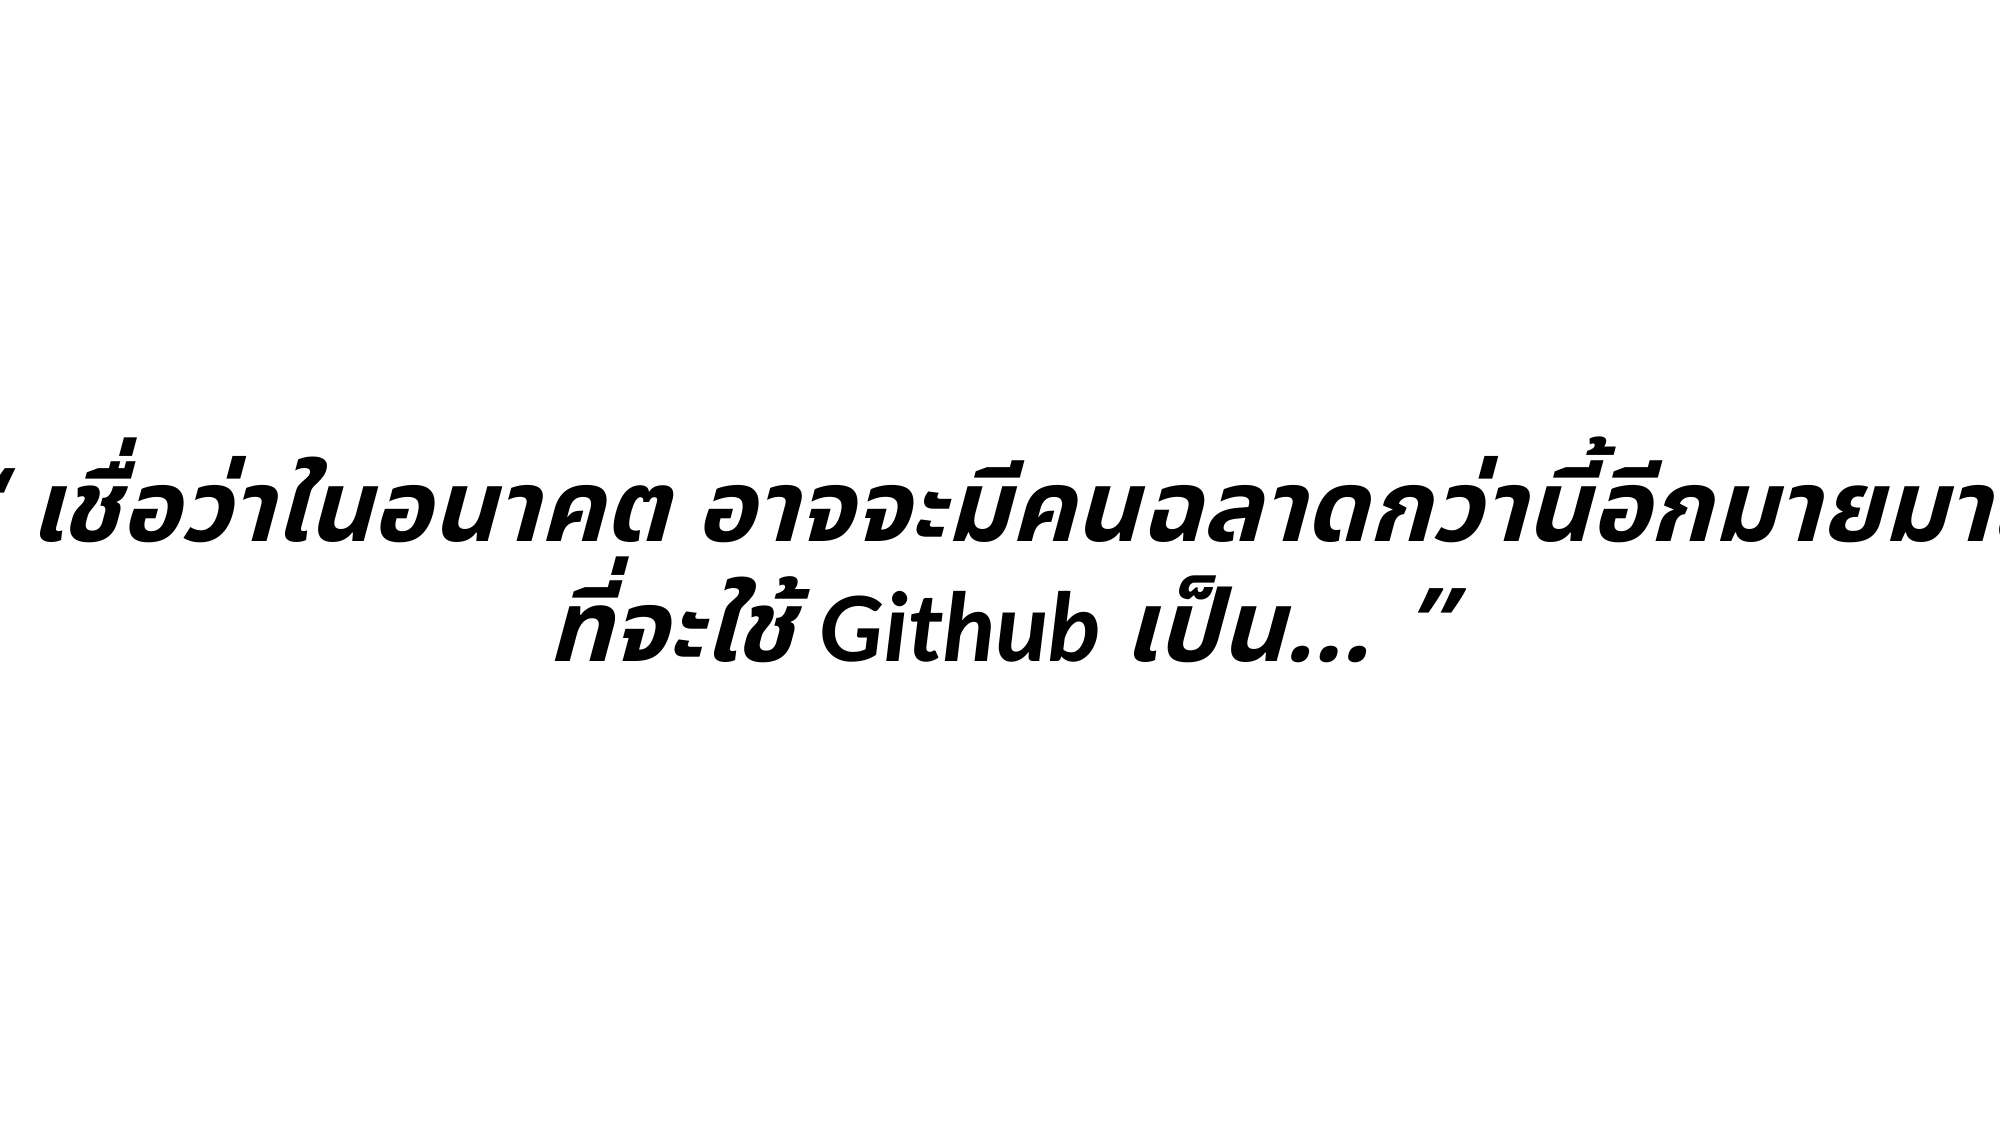

“ เชื่อว่าในอนาคต อาจจะมีคนฉลาดกว่านี้อีกมายมาย
ที่จะใช้ Github เป็น… ”